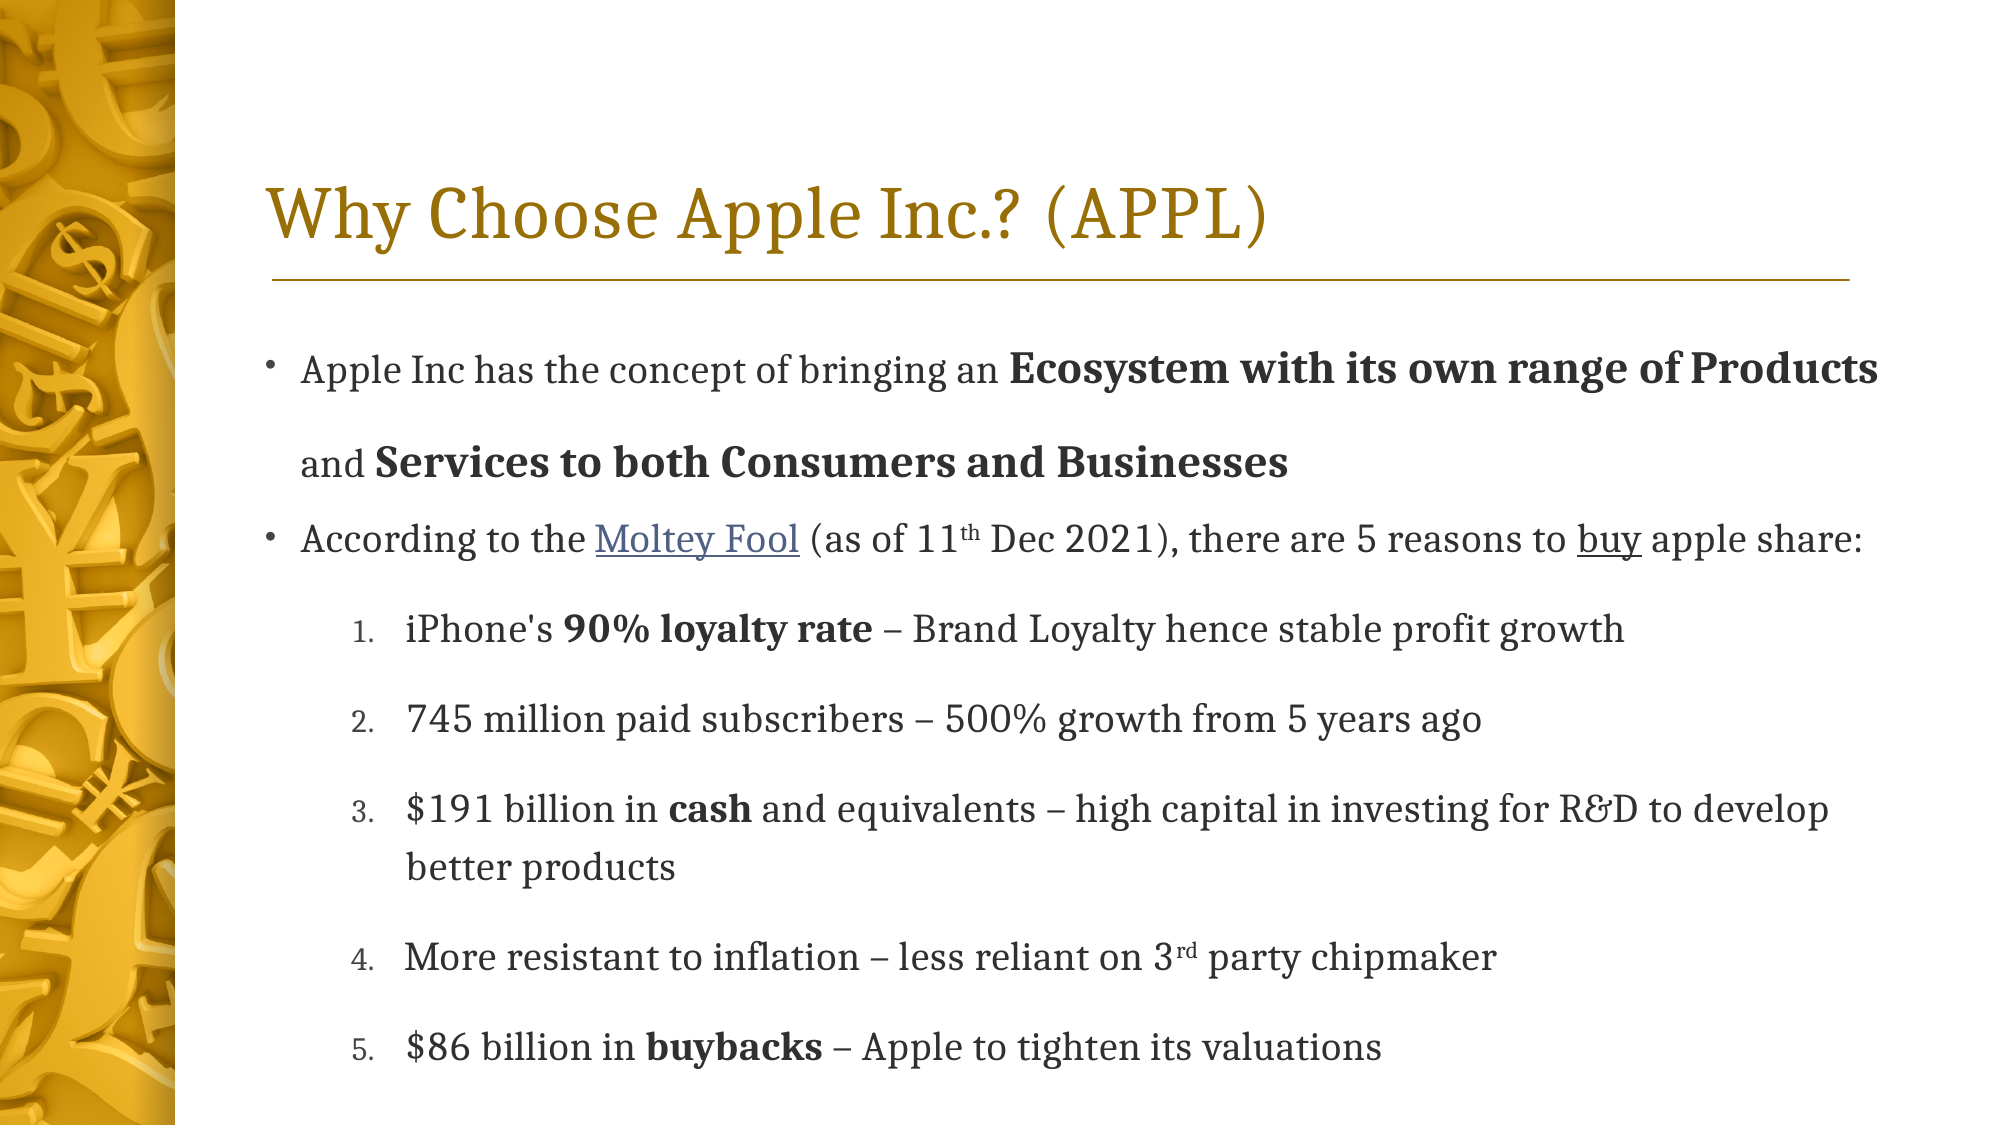

# Why Choose Apple Inc.? (APPL)
Apple Inc has the concept of bringing an Ecosystem with its own range of Products and Services to both Consumers and Businesses
According to the Moltey Fool (as of 11th Dec 2021), there are 5 reasons to buy apple share:
iPhone's 90% loyalty rate – Brand Loyalty hence stable profit growth
745 million paid subscribers – 500% growth from 5 years ago
$191 billion in cash and equivalents – high capital in investing for R&D to develop better products
More resistant to inflation – less reliant on 3rd party chipmaker
$86 billion in buybacks – Apple to tighten its valuations